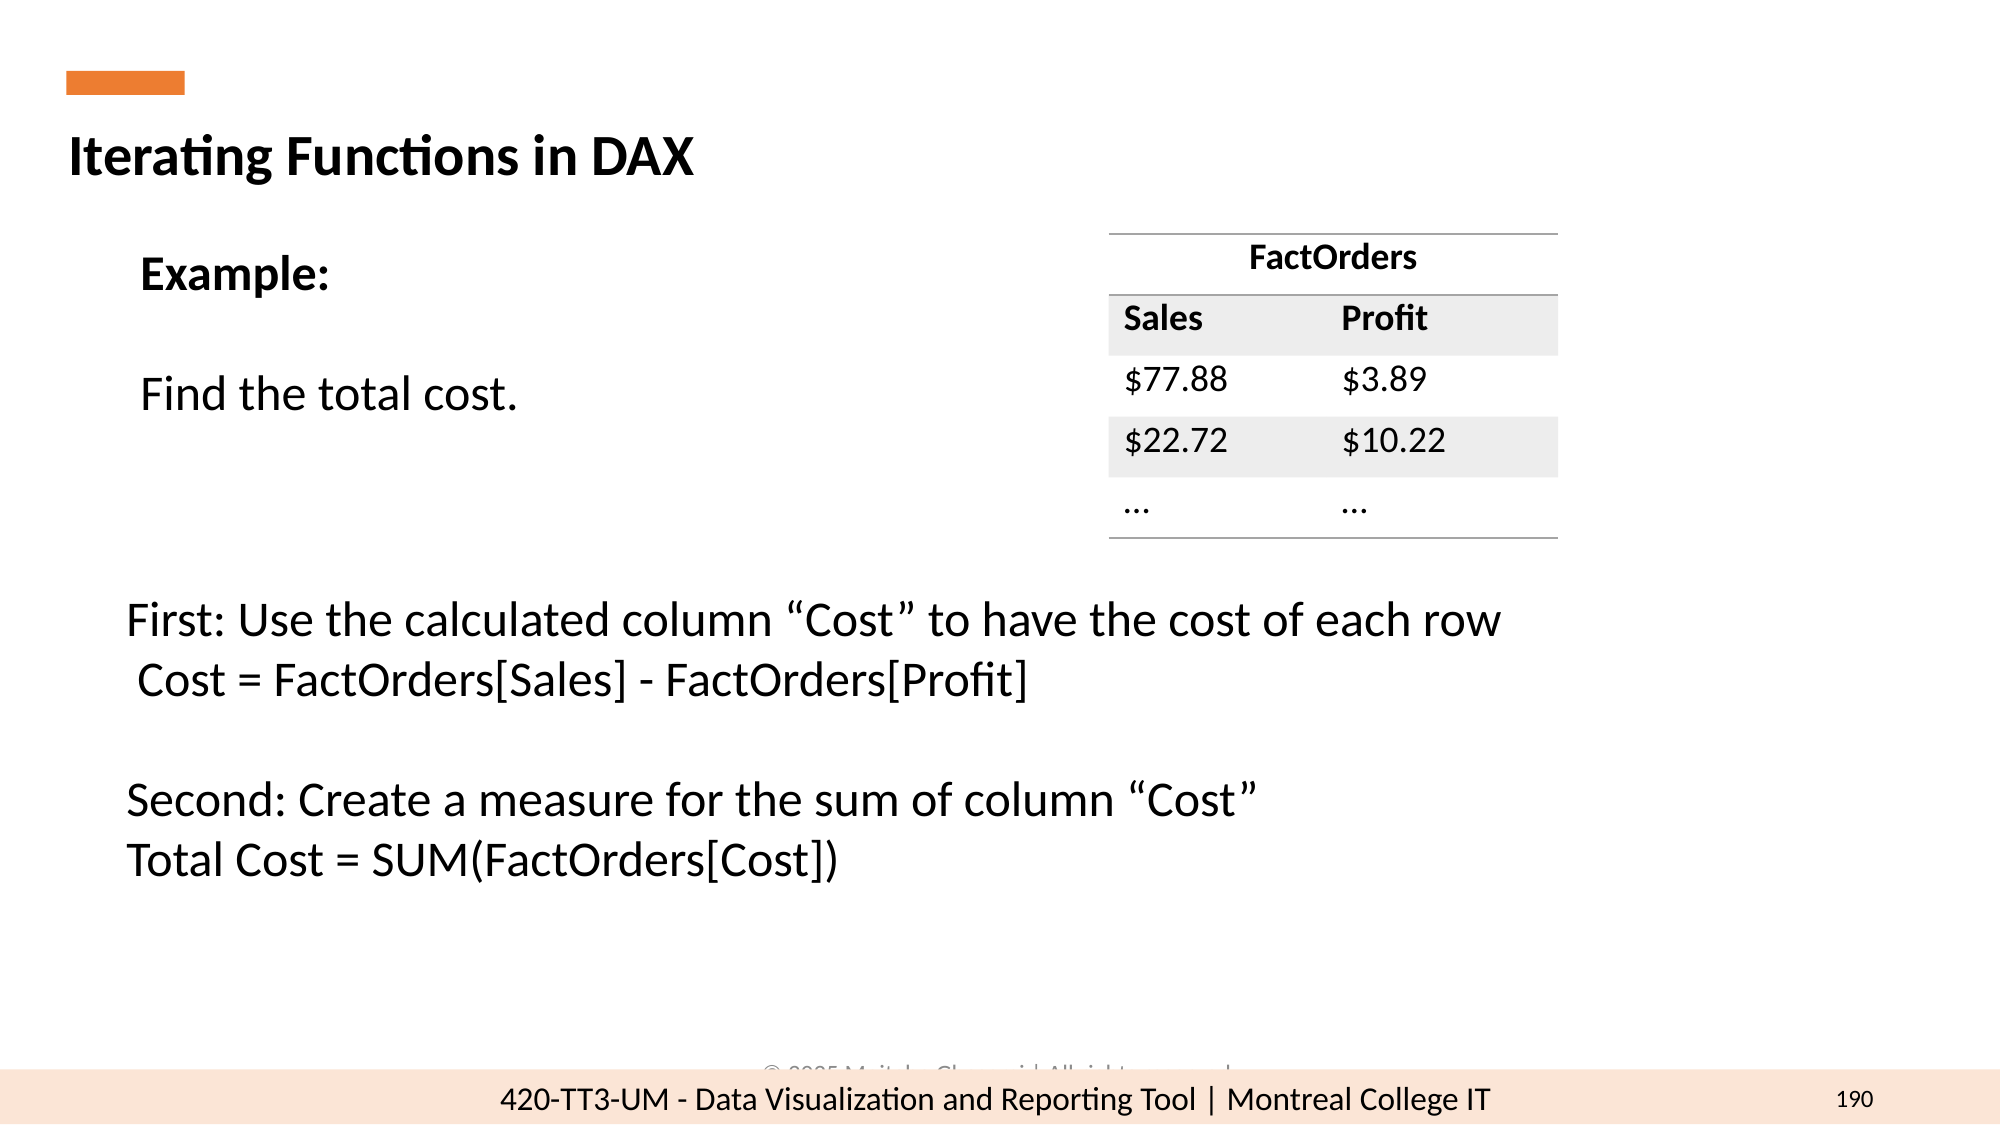

Iterating Functions in DAX
Example:

Find the total cost.
| FactOrders |  |
| --- | --- |
| Sales | Profit |
| $77.88 | $3.89 |
| $22.72 | $10.22 |
| … | … |
First: Use the calculated column “Cost” to have the cost of each row
 Cost = FactOrders[Sales] - FactOrders[Profit]

Second: Create a measure for the sum of column “Cost”
Total Cost = SUM(FactOrders[Cost])

© 2025 Mojtaba Ghasemi | All rights reserved.
190
420-TT3-UM - Data Visualization and Reporting Tool | Montreal College IT